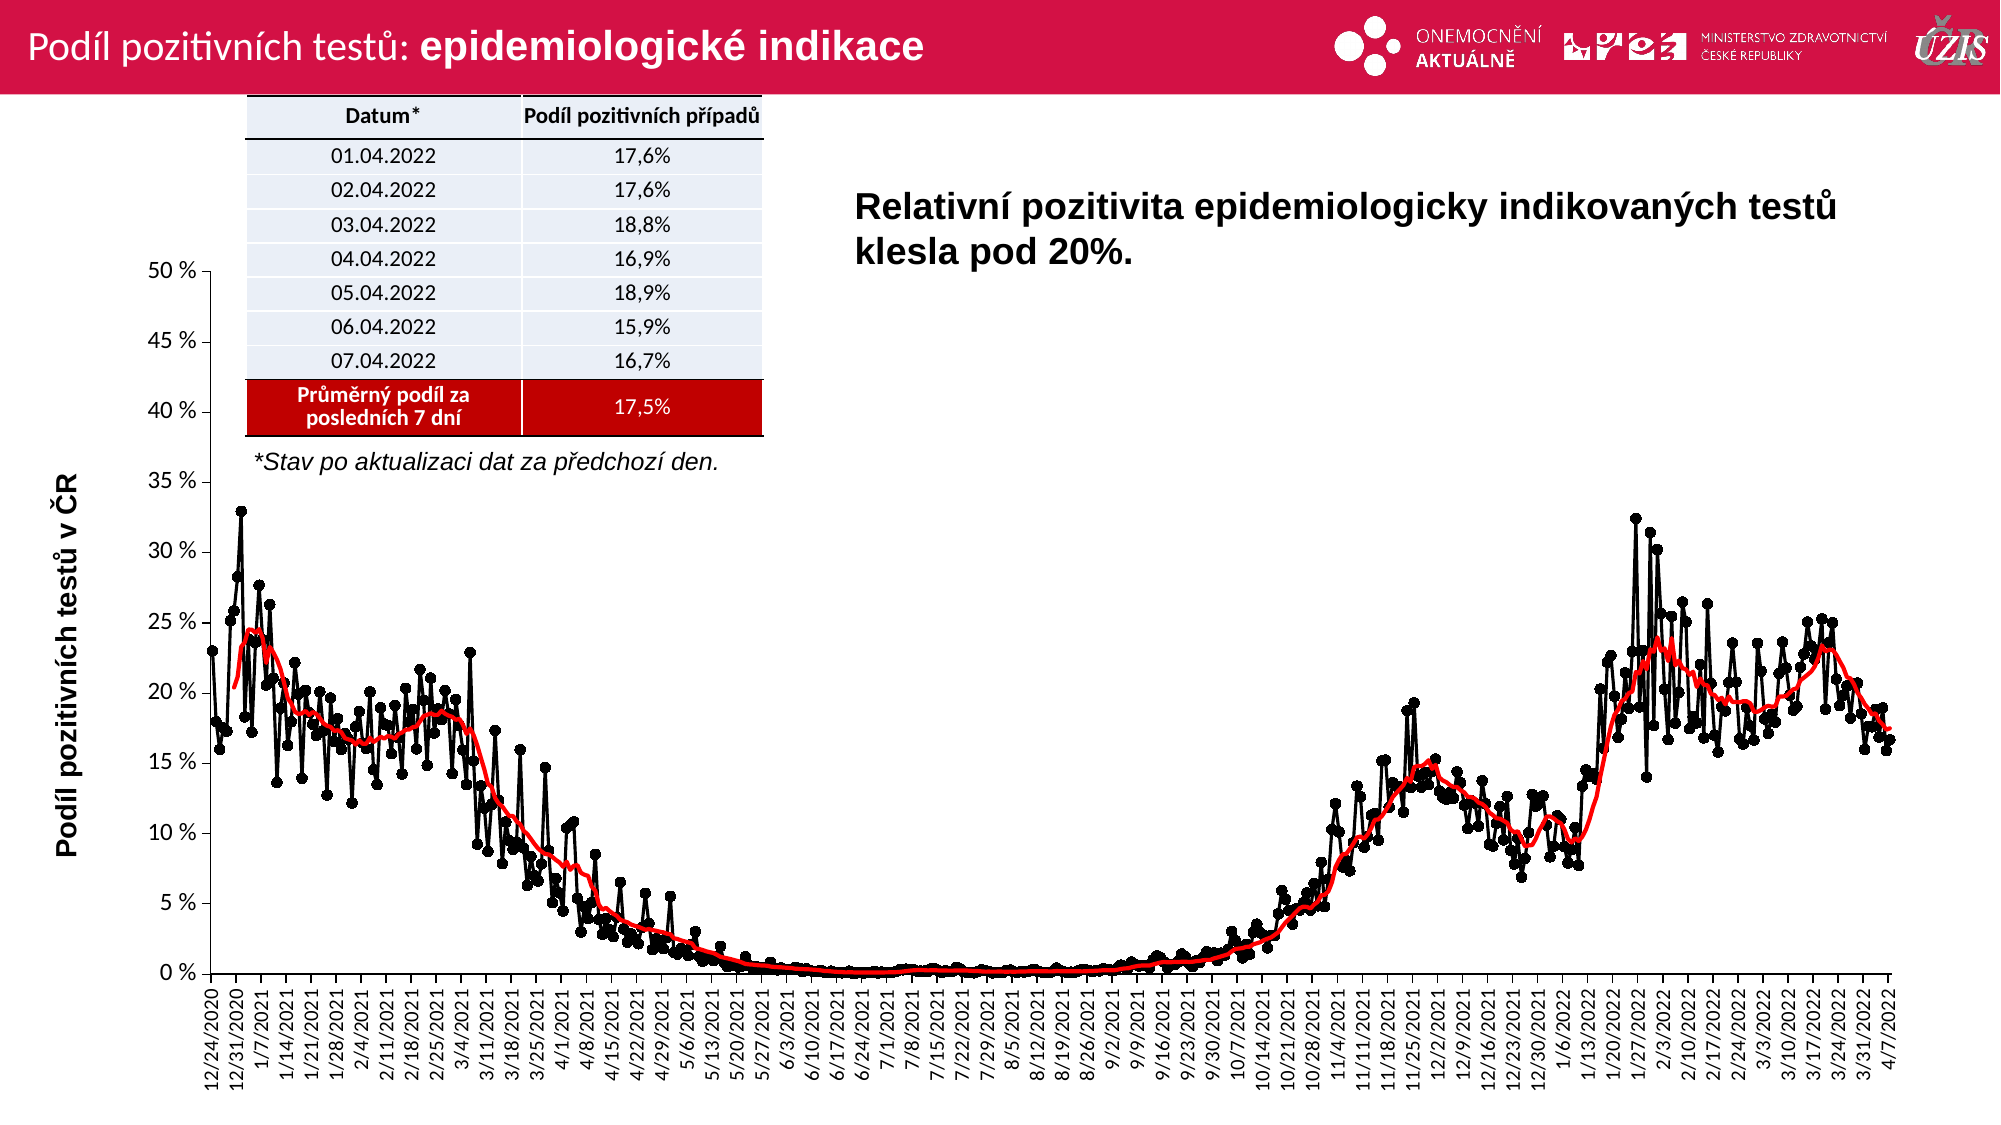

# Podíl pozitivních testů: epidemiologické indikace
| Datum\* | Podíl pozitivních případů |
| --- | --- |
| 01.04.2022 | 17,6% |
| 02.04.2022 | 17,6% |
| 03.04.2022 | 18,8% |
| 04.04.2022 | 16,9% |
| 05.04.2022 | 18,9% |
| 06.04.2022 | 15,9% |
| 07.04.2022 | 16,7% |
| Průměrný podíl za posledních 7 dní | 17,5% |
Relativní pozitivita epidemiologicky indikovaných testů klesla pod 20%.

### Chart

| Category |  |
|---|---|
| 44189 | 0.230099169123 |
| 44190 | 0.179679778612 |
| 44191 | 0.160005689091 |
| 44192 | 0.175276309466 |
| 44193 | 0.17299313052 |
| 44194 | 0.251695933635 |
| 44195 | 0.258695477548 |
| 44196 | 0.282873706452 |
| 44197 | 0.329586223391 |
| 44198 | 0.183163265306 |
| 44199 | 0.238535608732 |
| 44200 | 0.172227908563 |
| 44201 | 0.236173938421 |
| 44202 | 0.276923726666 |
| 44203 | 0.238194040999 |
| 44204 | 0.205829863176 |
| 44205 | 0.263069016152 |
| 44206 | 0.210663346162 |
| 44207 | 0.136344640245 |
| 44208 | 0.189426258921 |
| 44209 | 0.207219730941 |
| 44210 | 0.162803870663 |
| 44211 | 0.1797130522 |
| 44212 | 0.221766451387 |
| 44213 | 0.199333439136 |
| 44214 | 0.139423848499 |
| 44215 | 0.202015400703 |
| 44216 | 0.186119873817 |
| 44217 | 0.177865612648 |
| 44218 | 0.169973070017 |
| 44219 | 0.200979412352 |
| 44220 | 0.17337413925 |
| 44221 | 0.127434123715 |
| 44222 | 0.196597176778 |
| 44223 | 0.165711947626 |
| 44224 | 0.181822761851 |
| 44225 | 0.160021938151 |
| 44226 | 0.171187943262 |
| 44227 | 0.167103991161 |
| 44228 | 0.121892454276 |
| 44229 | 0.176159587702 |
| 44230 | 0.186946950403 |
| 44231 | 0.164502363144 |
| 44232 | 0.160684307298 |
| 44233 | 0.200819329487 |
| 44234 | 0.145542828685 |
| 44235 | 0.134868541674 |
| 44236 | 0.189568504443 |
| 44237 | 0.178070584247 |
| 44238 | 0.177236062213 |
| 44239 | 0.156894907495 |
| 44240 | 0.191432087371 |
| 44241 | 0.168334740142 |
| 44242 | 0.142520885824 |
| 44243 | 0.203518317011 |
| 44244 | 0.179439252336 |
| 44245 | 0.188602782957 |
| 44246 | 0.160370857608 |
| 44247 | 0.217019068621 |
| 44248 | 0.194880184775 |
| 44249 | 0.148703470204 |
| 44250 | 0.210778972169 |
| 44251 | 0.171649184149 |
| 44252 | 0.188777614138 |
| 44253 | 0.181236387103 |
| 44254 | 0.201869658119 |
| 44255 | 0.185393258426 |
| 44256 | 0.14269046496 |
| 44257 | 0.195540926273 |
| 44258 | 0.177085584612 |
| 44259 | 0.159458011176 |
| 44260 | 0.134993691883 |
| 44261 | 0.229013373435 |
| 44262 | 0.151768010575 |
| 44263 | 0.092547473357 |
| 44264 | 0.134037778193 |
| 44265 | 0.118154788719 |
| 44266 | 0.087312729922 |
| 44267 | 0.120829178491 |
| 44268 | 0.173468836153 |
| 44269 | 0.123847572218 |
| 44270 | 0.078621571822 |
| 44271 | 0.108321280818 |
| 44272 | 0.094909142836 |
| 44273 | 0.088691185912 |
| 44274 | 0.093811739213 |
| 44275 | 0.159730503219 |
| 44276 | 0.089776119402 |
| 44277 | 0.063134999416 |
| 44278 | 0.083814935064 |
| 44279 | 0.070096253194 |
| 44280 | 0.066398501212 |
| 44281 | 0.078440714672 |
| 44282 | 0.147050125683 |
| 44283 | 0.08792552191 |
| 44284 | 0.050868504477 |
| 44285 | 0.068337589033 |
| 44286 | 0.057824158994 |
| 44287 | 0.045055256446 |
| 44288 | 0.10405561993 |
| 44289 | 0.105764782085 |
| 44290 | 0.108405260994 |
| 44291 | 0.054026279086 |
| 44292 | 0.030037174721 |
| 44293 | 0.048050576331 |
| 44294 | 0.039573215865 |
| 44295 | 0.05109071403 |
| 44296 | 0.085319849105 |
| 44297 | 0.038891889806 |
| 44298 | 0.028335873631 |
| 44299 | 0.039700065134 |
| 44300 | 0.03163397763 |
| 44301 | 0.026622538233 |
| 44302 | 0.040505426198 |
| 44303 | 0.065407339602 |
| 44304 | 0.032070175438 |
| 44305 | 0.022824886489 |
| 44306 | 0.02863950209 |
| 44307 | 0.025308497835 |
| 44308 | 0.021645250559 |
| 44309 | 0.033205112296 |
| 44310 | 0.057609964966 |
| 44311 | 0.03601396005 |
| 44312 | 0.017537105381 |
| 44313 | 0.025233644859 |
| 44314 | 0.020846538488 |
| 44315 | 0.018182122867 |
| 44316 | 0.026194581571 |
| 44317 | 0.055427046263 |
| 44318 | 0.015369082342 |
| 44319 | 0.014345882047 |
| 44320 | 0.018181276265 |
| 44321 | 0.01578313253 |
| 44322 | 0.01329607046 |
| 44323 | 0.021310614738 |
| 44324 | 0.030324181789 |
| 44325 | 0.012531478594 |
| 44326 | 0.009164118022 |
| 44327 | 0.011878702527 |
| 44328 | 0.010968921389 |
| 44329 | 0.00965828308 |
| 44330 | 0.012556032763 |
| 44331 | 0.019890959199 |
| 44332 | 0.008303411131 |
| 44333 | 0.005307656975 |
| 44334 | 0.007870407805 |
| 44335 | 0.006052612295 |
| 44336 | 0.005146302014 |
| 44337 | 0.005860053965 |
| 44338 | 0.012429611317 |
| 44339 | 0.006338596289 |
| 44340 | 0.004109354488 |
| 44341 | 0.00551383958 |
| 44342 | 0.00462701328 |
| 44343 | 0.004637393476 |
| 44344 | 0.004422491528 |
| 44345 | 0.008507989209 |
| 44346 | 0.004544290834 |
| 44347 | 0.003019204631 |
| 44348 | 0.004428566724 |
| 44349 | 0.003372772527 |
| 44350 | 0.003383757961 |
| 44351 | 0.00316640594 |
| 44352 | 0.004886325076 |
| 44353 | 0.004247354402 |
| 44354 | 0.001887858783 |
| 44355 | 0.003908431044 |
| 44356 | 0.002619685637 |
| 44357 | 0.001935561917 |
| 44358 | 0.001783145225 |
| 44359 | 0.002818363865 |
| 44360 | 0.001505546751 |
| 44361 | 0.001105178359 |
| 44362 | 0.002166202985 |
| 44363 | 0.001035634273 |
| 44364 | 0.001045210087 |
| 44365 | 0.000995961827 |
| 44366 | 0.001191027592 |
| 44367 | 0.002169921548 |
| 44368 | 0.000691864575 |
| 44369 | 0.000969401705 |
| 44370 | 0.001138451188 |
| 44371 | 0.000829295971 |
| 44372 | 0.001280126043 |
| 44373 | 0.001251368684 |
| 44374 | 0.002019315188 |
| 44375 | 0.000795093139 |
| 44376 | 0.001480564824 |
| 44377 | 0.00128387363 |
| 44378 | 0.00130515325 |
| 44379 | 0.001317275122 |
| 44380 | 0.001832259589 |
| 44381 | 0.002986103135 |
| 44382 | 0.003144266337 |
| 44383 | 0.003594019551 |
| 44384 | 0.003490531006 |
| 44385 | 0.00332257452 |
| 44386 | 0.002121807465 |
| 44387 | 0.002262753702 |
| 44388 | 0.002264737696 |
| 44389 | 0.001915165271 |
| 44390 | 0.004057448315 |
| 44391 | 0.003884421425 |
| 44392 | 0.002324028976 |
| 44393 | 0.001292139484 |
| 44394 | 0.002436360581 |
| 44395 | 0.001810232939 |
| 44396 | 0.002115244347 |
| 44397 | 0.004830564297 |
| 44398 | 0.003854342559 |
| 44399 | 0.001818680086 |
| 44400 | 0.001152310145 |
| 44401 | 0.001319365648 |
| 44402 | 0.000982897582 |
| 44403 | 0.00184893515 |
| 44404 | 0.003128760529 |
| 44405 | 0.002644389686 |
| 44406 | 0.00201682213 |
| 44407 | 0.00094952672 |
| 44408 | 0.001336378656 |
| 44409 | 0.001353537354 |
| 44410 | 0.001388075563 |
| 44411 | 0.002858226149 |
| 44412 | 0.002924926876 |
| 44413 | 0.001746316747 |
| 44414 | 0.001229747594 |
| 44415 | 0.001983429575 |
| 44416 | 0.001553537284 |
| 44417 | 0.001960696938 |
| 44418 | 0.002915365164 |
| 44419 | 0.003414264036 |
| 44420 | 0.001854460093 |
| 44421 | 0.001377449995 |
| 44422 | 0.001355961858 |
| 44423 | 0.001141482075 |
| 44424 | 0.00213176555 |
| 44425 | 0.004421814283 |
| 44426 | 0.002779755245 |
| 44427 | 0.001743080498 |
| 44428 | 0.001227866097 |
| 44429 | 0.001448287612 |
| 44430 | 0.001291113908 |
| 44431 | 0.002287631538 |
| 44432 | 0.003299287494 |
| 44433 | 0.003175817868 |
| 44434 | 0.002854366573 |
| 44435 | 0.001769198038 |
| 44436 | 0.00253664036 |
| 44437 | 0.002314963667 |
| 44438 | 0.003886010362 |
| 44439 | 0.003341641786 |
| 44440 | 0.002974726535 |
| 44441 | 0.002572240545 |
| 44442 | 0.004508365876 |
| 44443 | 0.006515837104 |
| 44444 | 0.005035669324 |
| 44445 | 0.004508695341 |
| 44446 | 0.008599149819 |
| 44447 | 0.006933261764 |
| 44448 | 0.005843966104 |
| 44449 | 0.006075685684 |
| 44450 | 0.006428188798 |
| 44451 | 0.004630356301 |
| 44452 | 0.010159522324 |
| 44453 | 0.013011531788 |
| 44454 | 0.01188274459 |
| 44455 | 0.008876773607 |
| 44456 | 0.004429237163 |
| 44457 | 0.006562756357 |
| 44458 | 0.006770529994 |
| 44459 | 0.008912436339 |
| 44460 | 0.014396887159 |
| 44461 | 0.012393493415 |
| 44462 | 0.007627691416 |
| 44463 | 0.005349428721 |
| 44464 | 0.009575605447 |
| 44465 | 0.008138020833 |
| 44466 | 0.012110178882 |
| 44467 | 0.016053082191 |
| 44468 | 0.012435815147 |
| 44469 | 0.01508385781 |
| 44470 | 0.009745021051 |
| 44471 | 0.015037160799 |
| 44472 | 0.013482181193 |
| 44473 | 0.017718457889 |
| 44474 | 0.030435275447 |
| 44475 | 0.023891613655 |
| 44476 | 0.017641914756 |
| 44477 | 0.011609510958 |
| 44478 | 0.021345098974 |
| 44479 | 0.014220958137 |
| 44480 | 0.029711962632 |
| 44481 | 0.035626050004 |
| 44482 | 0.029512697323 |
| 44483 | 0.027815807927 |
| 44484 | 0.018690805464 |
| 44485 | 0.027510252983 |
| 44486 | 0.027386314107 |
| 44487 | 0.042896125159 |
| 44488 | 0.059532895741 |
| 44489 | 0.053334646186 |
| 44490 | 0.0454604936 |
| 44491 | 0.035582214201 |
| 44492 | 0.046434269033 |
| 44493 | 0.045669878107 |
| 44494 | 0.050837711388 |
| 44495 | 0.057934610051 |
| 44496 | 0.045676864495 |
| 44497 | 0.064712830827 |
| 44498 | 0.048671781016 |
| 44499 | 0.079662832072 |
| 44500 | 0.048035298035 |
| 44501 | 0.067579034398 |
| 44502 | 0.103106329176 |
| 44503 | 0.121446210346 |
| 44504 | 0.101250892386 |
| 44505 | 0.076366406398 |
| 44506 | 0.081024375192 |
| 44507 | 0.073536324228 |
| 44508 | 0.09364611576 |
| 44509 | 0.133900785227 |
| 44510 | 0.12623676445 |
| 44511 | 0.090369270736 |
| 44512 | 0.097763835263 |
| 44513 | 0.11324601992 |
| 44514 | 0.114340846573 |
| 44515 | 0.095219623924 |
| 44516 | 0.151941556453 |
| 44517 | 0.152407054337 |
| 44518 | 0.118793748982 |
| 44519 | 0.136262142135 |
| 44520 | 0.13387345679 |
| 44521 | 0.133420897998 |
| 44522 | 0.115224347049 |
| 44523 | 0.187541572435 |
| 44524 | 0.132934364985 |
| 44525 | 0.193075137117 |
| 44526 | 0.141158472985 |
| 44527 | 0.133172449457 |
| 44528 | 0.143573710791 |
| 44529 | 0.13485414711 |
| 44530 | 0.144234169139 |
| 44531 | 0.153114048351 |
| 44532 | 0.130407857843 |
| 44533 | 0.125939882115 |
| 44534 | 0.124476987447 |
| 44535 | 0.129402567478 |
| 44536 | 0.125292096219 |
| 44537 | 0.144057876768 |
| 44538 | 0.136174119267 |
| 44539 | 0.120396001537 |
| 44540 | 0.103640606325 |
| 44541 | 0.123458797387 |
| 44542 | 0.121732803492 |
| 44543 | 0.105363343144 |
| 44544 | 0.13771150084 |
| 44545 | 0.121189041464 |
| 44546 | 0.092312233795 |
| 44547 | 0.091170198877 |
| 44548 | 0.107401934443 |
| 44549 | 0.119295782254 |
| 44550 | 0.095594520776 |
| 44551 | 0.126640045636 |
| 44552 | 0.088101942442 |
| 44553 | 0.078399408798 |
| 44554 | 0.09670926839 |
| 44555 | 0.068965517241 |
| 44556 | 0.082469848819 |
| 44557 | 0.100745378652 |
| 44558 | 0.127985620277 |
| 44559 | 0.119543227082 |
| 44560 | 0.121717511783 |
| 44561 | 0.126864788065 |
| 44562 | 0.106141199226 |
| 44563 | 0.083509108341 |
| 44564 | 0.091005458072 |
| 44565 | 0.112796741115 |
| 44566 | 0.110334334005 |
| 44567 | 0.090709087832 |
| 44568 | 0.079204153189 |
| 44569 | 0.088737681839 |
| 44570 | 0.104473131191 |
| 44571 | 0.077467641853 |
| 44572 | 0.133866458617 |
| 44573 | 0.145490123489 |
| 44574 | 0.140575781993 |
| 44575 | 0.142811412962 |
| 44576 | 0.138667468792 |
| 44577 | 0.202950854474 |
| 44578 | 0.160911142499 |
| 44579 | 0.222082810539 |
| 44580 | 0.226833054693 |
| 44581 | 0.197804706708 |
| 44582 | 0.168490818436 |
| 44583 | 0.181598279878 |
| 44584 | 0.214566345441 |
| 44585 | 0.189262067115 |
| 44586 | 0.229834992317 |
| 44587 | 0.32443220314 |
| 44588 | 0.190178791883 |
| 44589 | 0.230581409086 |
| 44590 | 0.140345839059 |
| 44591 | 0.314392924149 |
| 44592 | 0.176951868349 |
| 44593 | 0.302314361724 |
| 44594 | 0.256928367152 |
| 44595 | 0.202729731027 |
| 44596 | 0.166889161495 |
| 44597 | 0.254806935834 |
| 44598 | 0.17867352773 |
| 44599 | 0.200461840874 |
| 44600 | 0.264981978863 |
| 44601 | 0.250801813758 |
| 44602 | 0.174673845516 |
| 44603 | 0.183283681821 |
| 44604 | 0.178830227743 |
| 44605 | 0.220448399197 |
| 44606 | 0.168178993163 |
| 44607 | 0.263677919423 |
| 44608 | 0.206870705808 |
| 44609 | 0.17000190585 |
| 44610 | 0.15814995925 |
| 44611 | 0.190282131661 |
| 44612 | 0.187367228437 |
| 44613 | 0.207564575645 |
| 44614 | 0.235723287126 |
| 44615 | 0.207882776994 |
| 44616 | 0.167520986553 |
| 44617 | 0.163869537682 |
| 44618 | 0.189847189847 |
| 44619 | 0.176692517291 |
| 44620 | 0.166608768151 |
| 44621 | 0.23563371525 |
| 44622 | 0.215679930982 |
| 44623 | 0.181736972704 |
| 44624 | 0.171387594119 |
| 44625 | 0.185024154589 |
| 44626 | 0.179400113186 |
| 44627 | 0.214103578651 |
| 44628 | 0.236393012218 |
| 44629 | 0.21805418449 |
| 44630 | 0.198583877995 |
| 44631 | 0.187833401723 |
| 44632 | 0.19053030303 |
| 44633 | 0.218573797678 |
| 44634 | 0.227988338192 |
| 44635 | 0.250691448169 |
| 44636 | 0.233710148609 |
| 44637 | 0.224169741697 |
| 44638 | 0.230421502748 |
| 44639 | 0.252920143027 |
| 44640 | 0.188617292958 |
| 44641 | 0.236144080916 |
| 44642 | 0.250172136791 |
| 44643 | 0.210151268908 |
| 44644 | 0.191082802547 |
| 44645 | 0.198490466101 |
| 44646 | 0.205222821458 |
| 44647 | 0.182324840764 |
| 44648 | 0.20659761315 |
| 44649 | 0.207197884327 |
| 44650 | 0.185271317829 |
| 44651 | 0.159989023051 |
| 44652 | 0.176415681393 |
| 44653 | 0.176079734219 |
| 44654 | 0.188473520249 |
| 44655 | 0.168750840392 |
| 44656 | 0.189493166287 |
| 44657 | 0.159061277705 |
| 44658 | 0.166789125642 |
*Stav po aktualizaci dat za předchozí den.
Podíl pozitivních testů v ČR